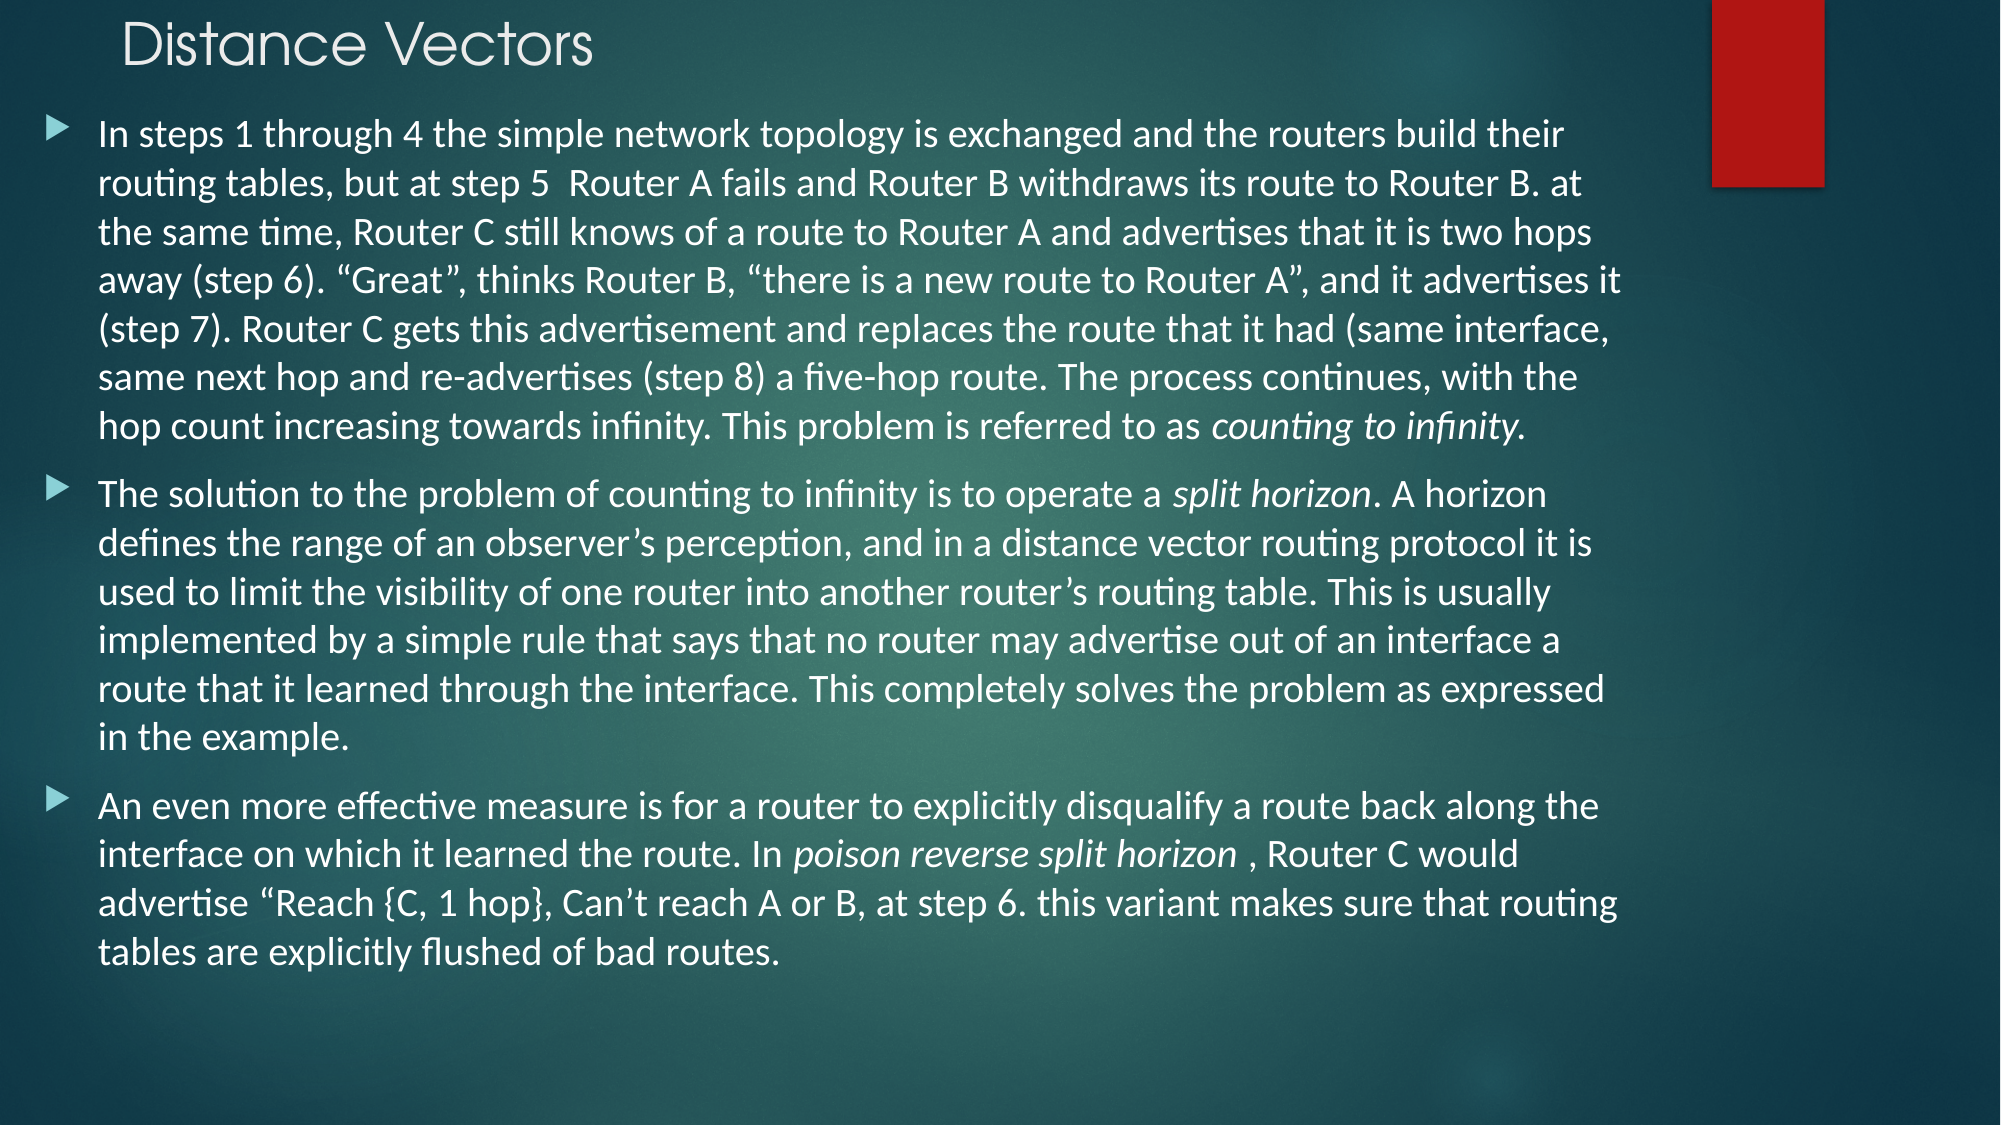

# Distance Vectors
In steps 1 through 4 the simple network topology is exchanged and the routers build their routing tables, but at step 5  Router A fails and Router B withdraws its route to Router B. at the same time, Router C still knows of a route to Router A and advertises that it is two hops away (step 6). “Great”, thinks Router B, “there is a new route to Router A”, and it advertises it (step 7). Router C gets this advertisement and replaces the route that it had (same interface, same next hop and re-advertises (step 8) a five-hop route. The process continues, with the hop count increasing towards infinity. This problem is referred to as counting to infinity.
The solution to the problem of counting to infinity is to operate a split horizon. A horizon defines the range of an observer’s perception, and in a distance vector routing protocol it is used to limit the visibility of one router into another router’s routing table. This is usually implemented by a simple rule that says that no router may advertise out of an interface a route that it learned through the interface. This completely solves the problem as expressed in the example.
An even more effective measure is for a router to explicitly disqualify a route back along the interface on which it learned the route. In poison reverse split horizon , Router C would advertise “Reach {C, 1 hop}, Can’t reach A or B, at step 6. this variant makes sure that routing tables are explicitly flushed of bad routes.